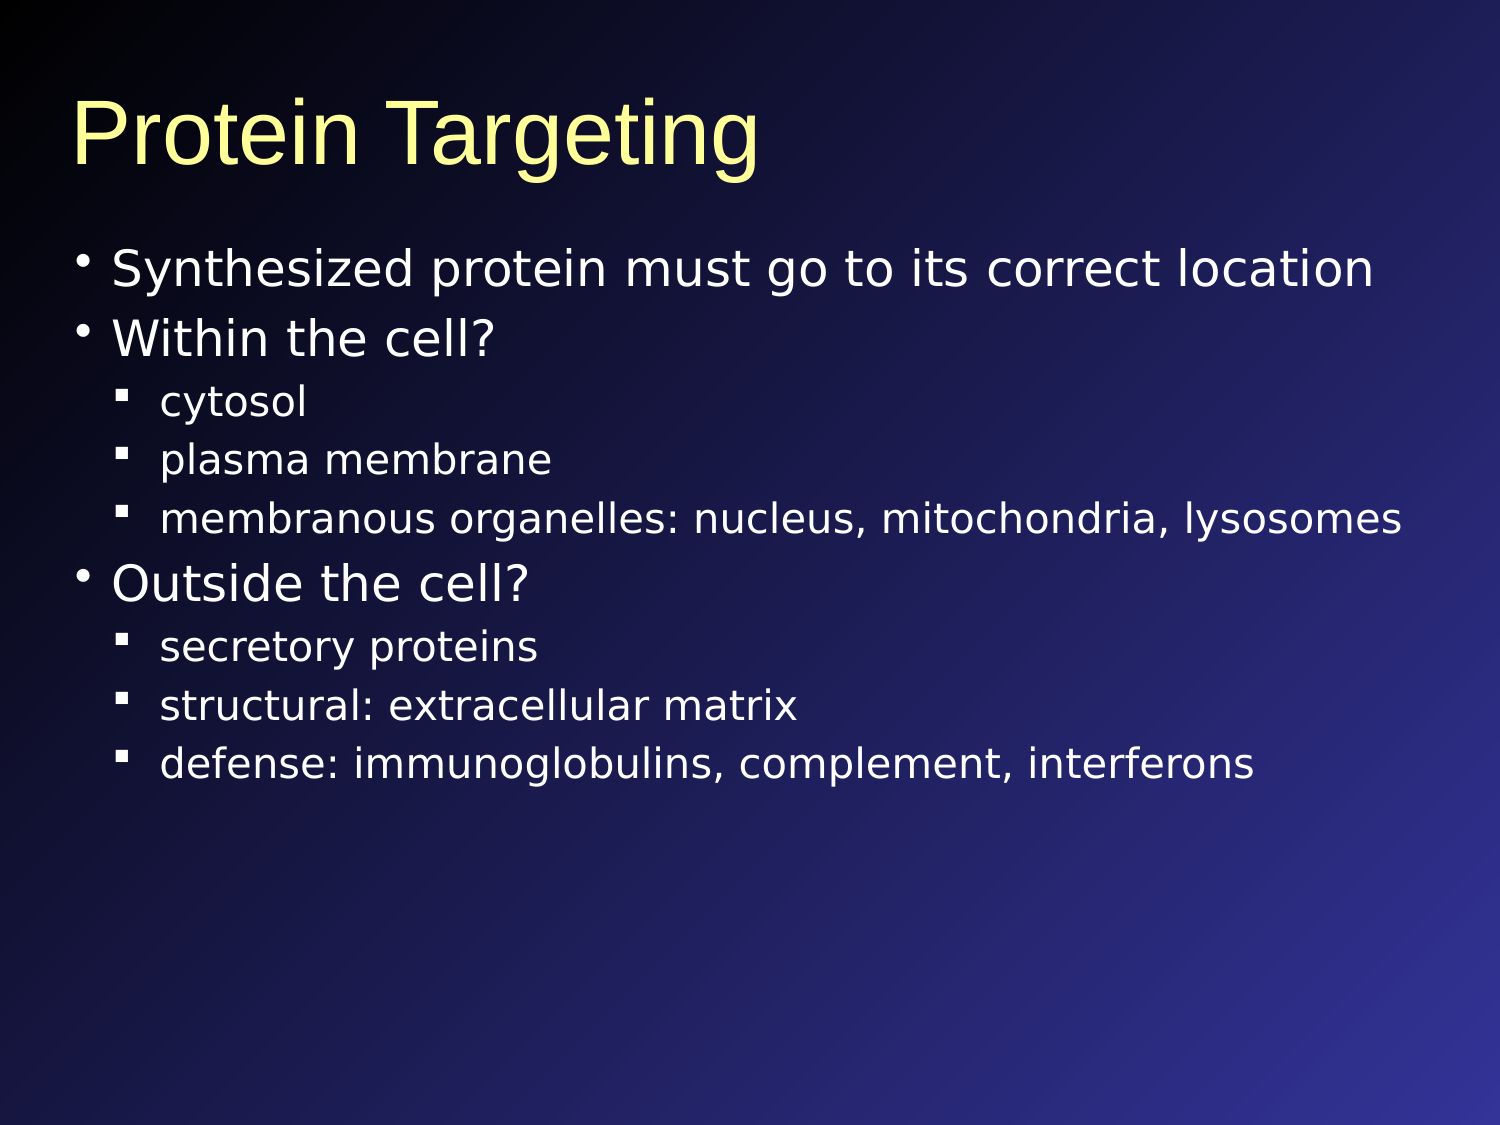

# Protein Targeting
Synthesized protein must go to its correct location
Within the cell?
cytosol
plasma membrane
membranous organelles: nucleus, mitochondria, lysosomes
Outside the cell?
secretory proteins
structural: extracellular matrix
defense: immunoglobulins, complement, interferons